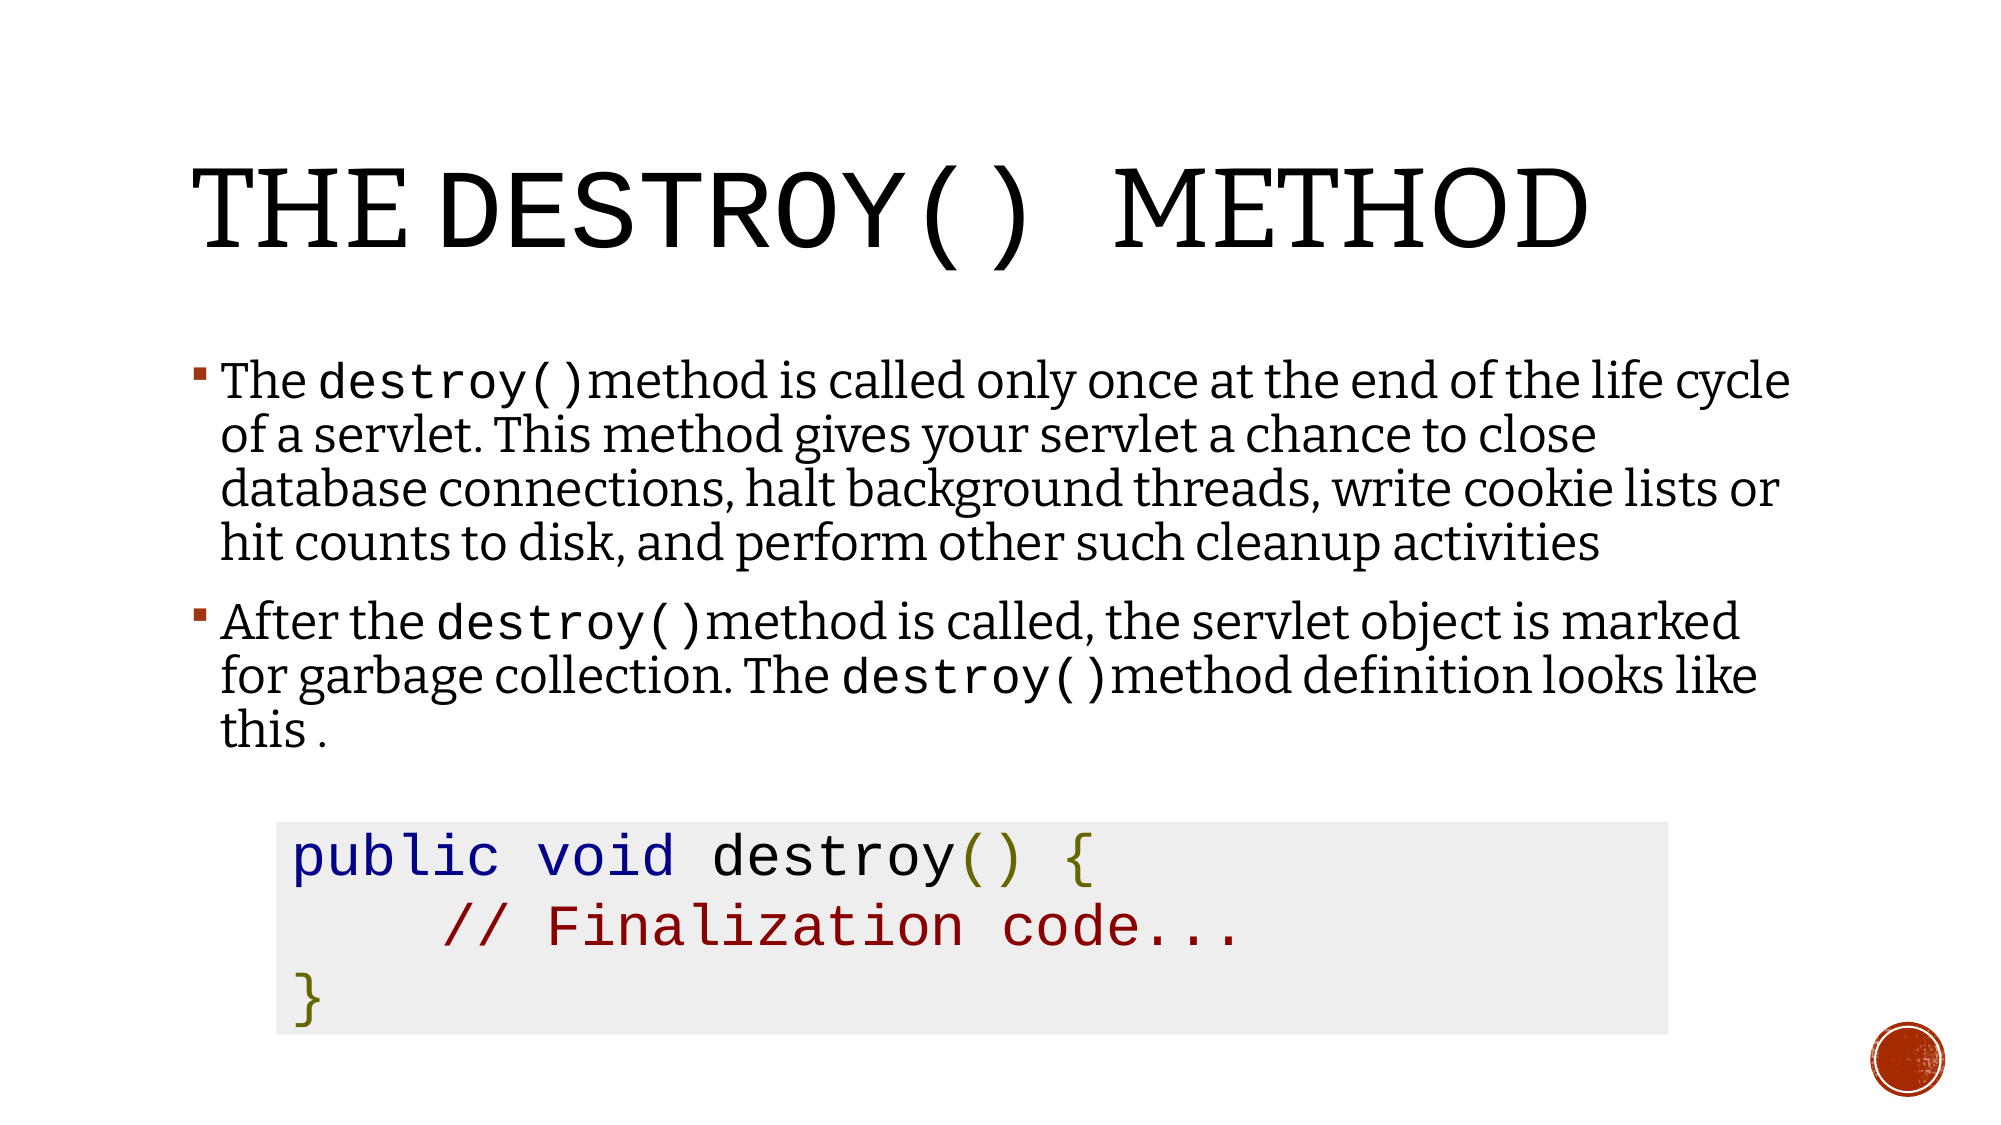

# The destroy() Method
The destroy()method is called only once at the end of the life cycle of a servlet. This method gives your servlet a chance to close database connections, halt background threads, write cookie lists or hit counts to disk, and perform other such cleanup activities
After the destroy()method is called, the servlet object is marked for garbage collection. The destroy()method definition looks like this .
public void destroy() {
	// Finalization code...
}